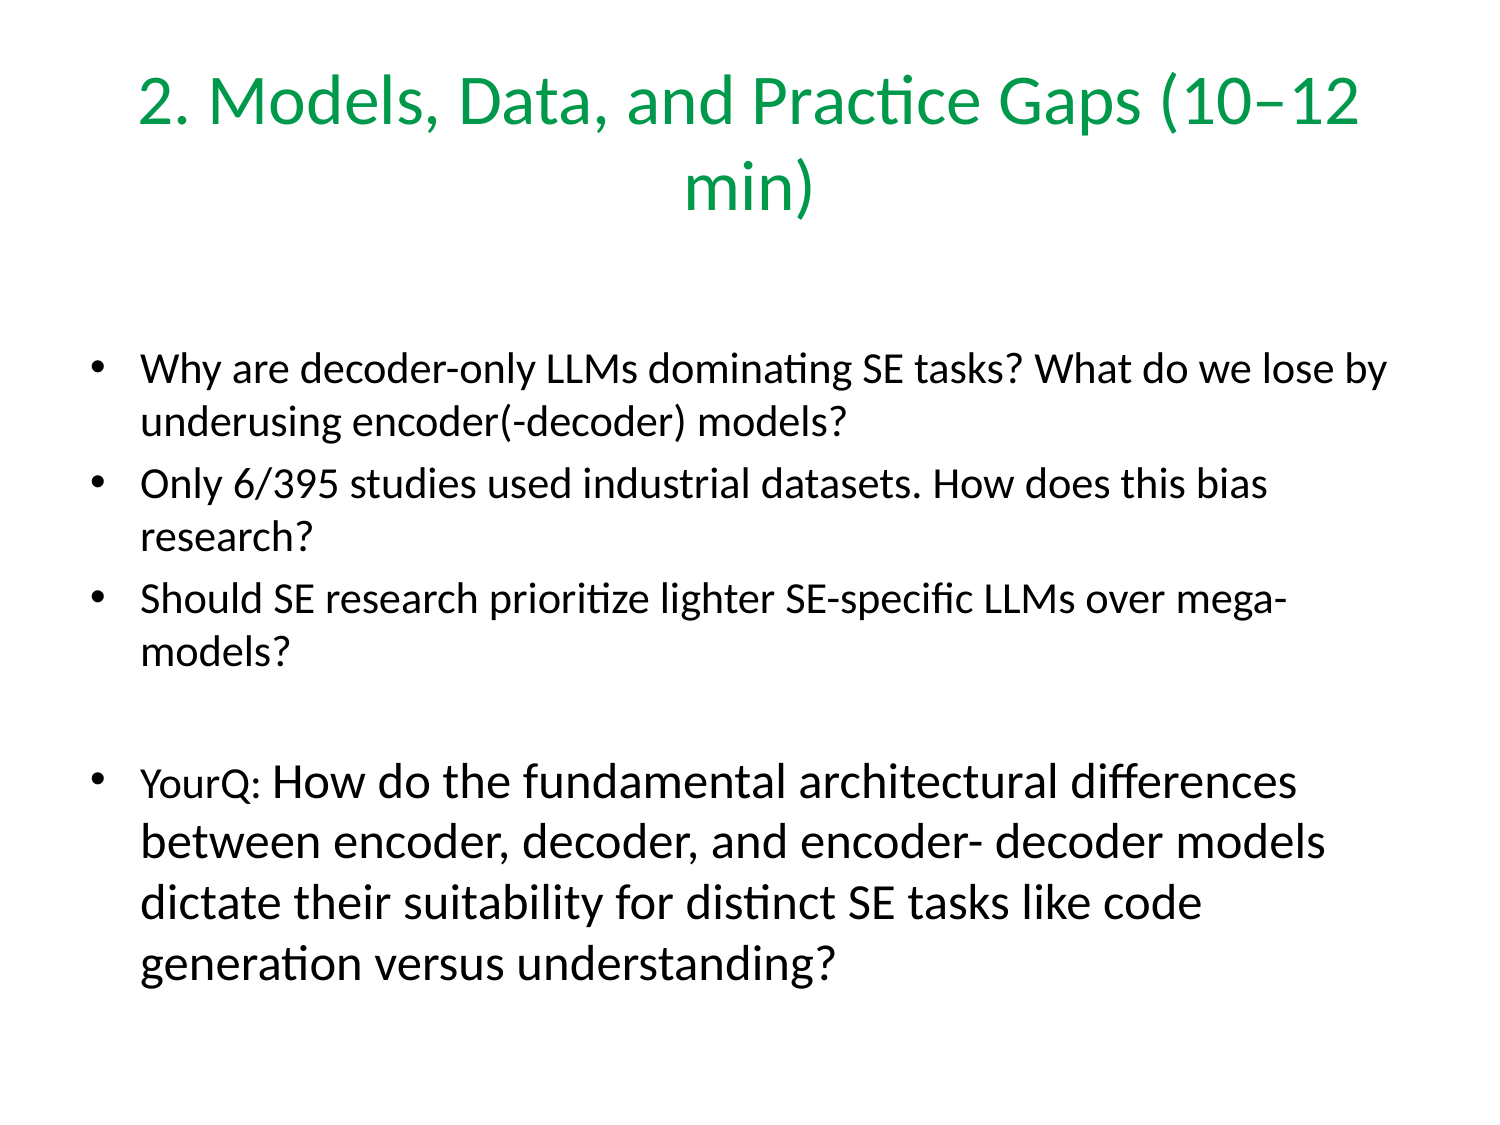

# 2. Models, Data, and Practice Gaps (10–12 min)

Why are decoder-only LLMs dominating SE tasks? What do we lose by underusing encoder(-decoder) models?
Only 6/395 studies used industrial datasets. How does this bias research?
Should SE research prioritize lighter SE-specific LLMs over mega-models?

YourQ: How do the fundamental architectural differences between encoder, decoder, and encoder- decoder models dictate their suitability for distinct SE tasks like code generation versus understanding?